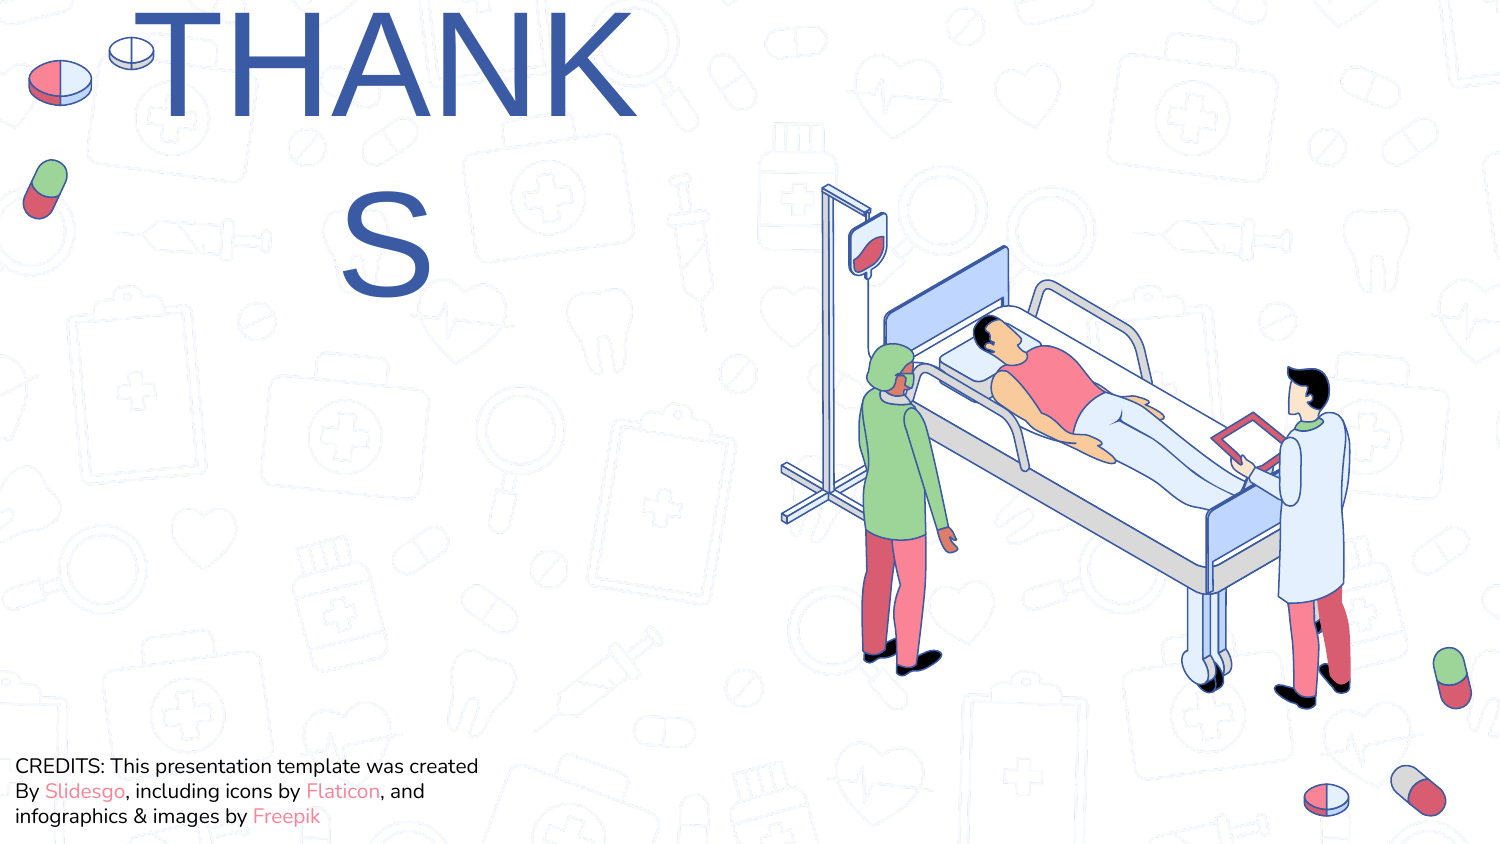

# THANKS

CREDITS: This presentation template was created
By Slidesgo, including icons by Flaticon, and
infographics & images by Freepik